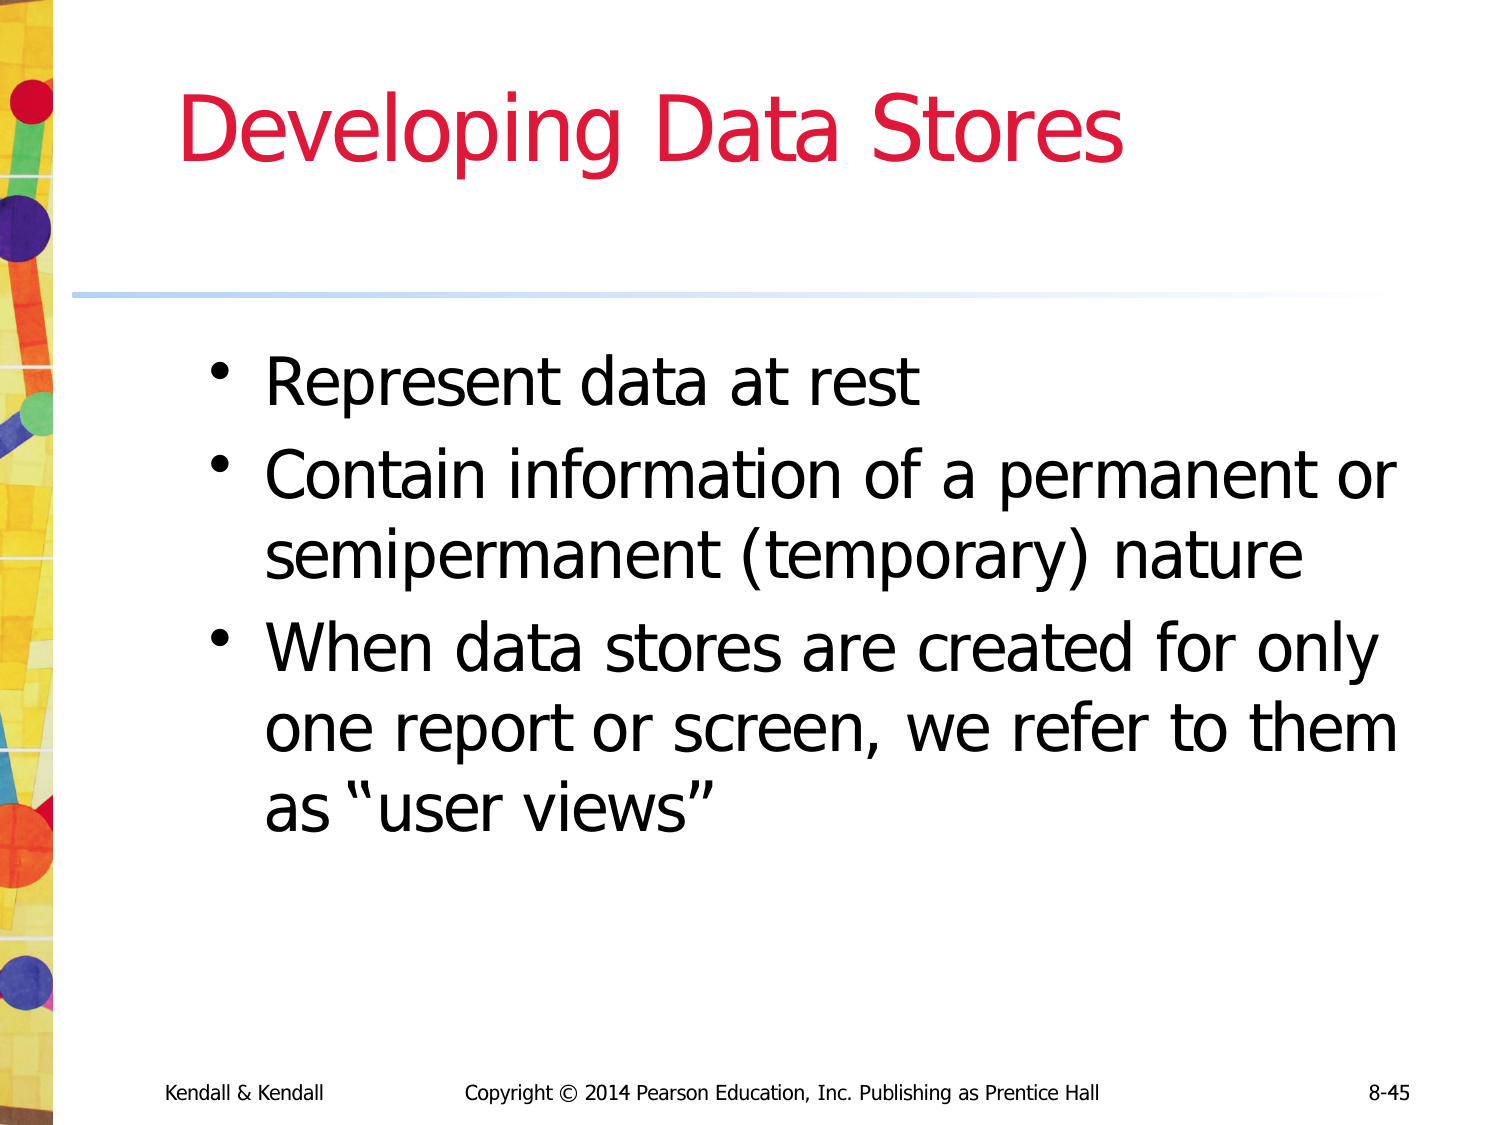

# Developing Data Stores
Represent data at rest
Contain information of a permanent or semipermanent (temporary) nature
When data stores are created for only one report or screen, we refer to them as “user views”
Kendall & Kendall	Copyright © 2014 Pearson Education, Inc. Publishing as Prentice Hall
8-45